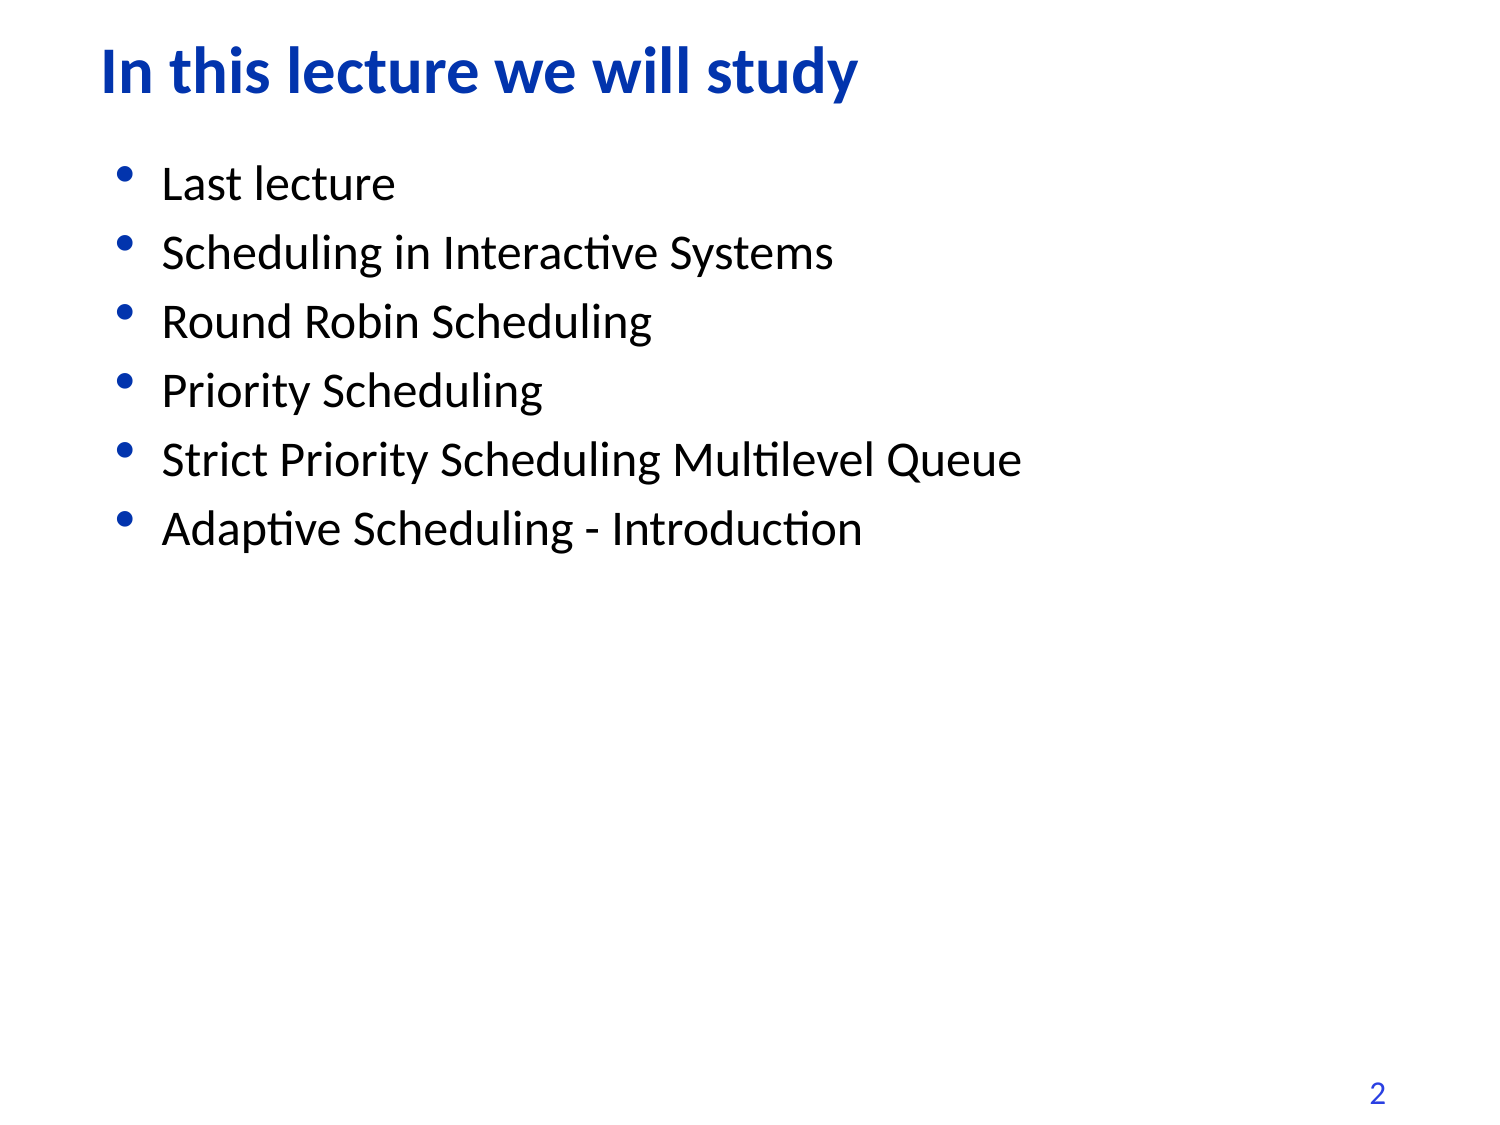

# In this lecture we will study
Last lecture
Scheduling in Interactive Systems
Round Robin Scheduling
Priority Scheduling
Strict Priority Scheduling Multilevel Queue
Adaptive Scheduling - Introduction